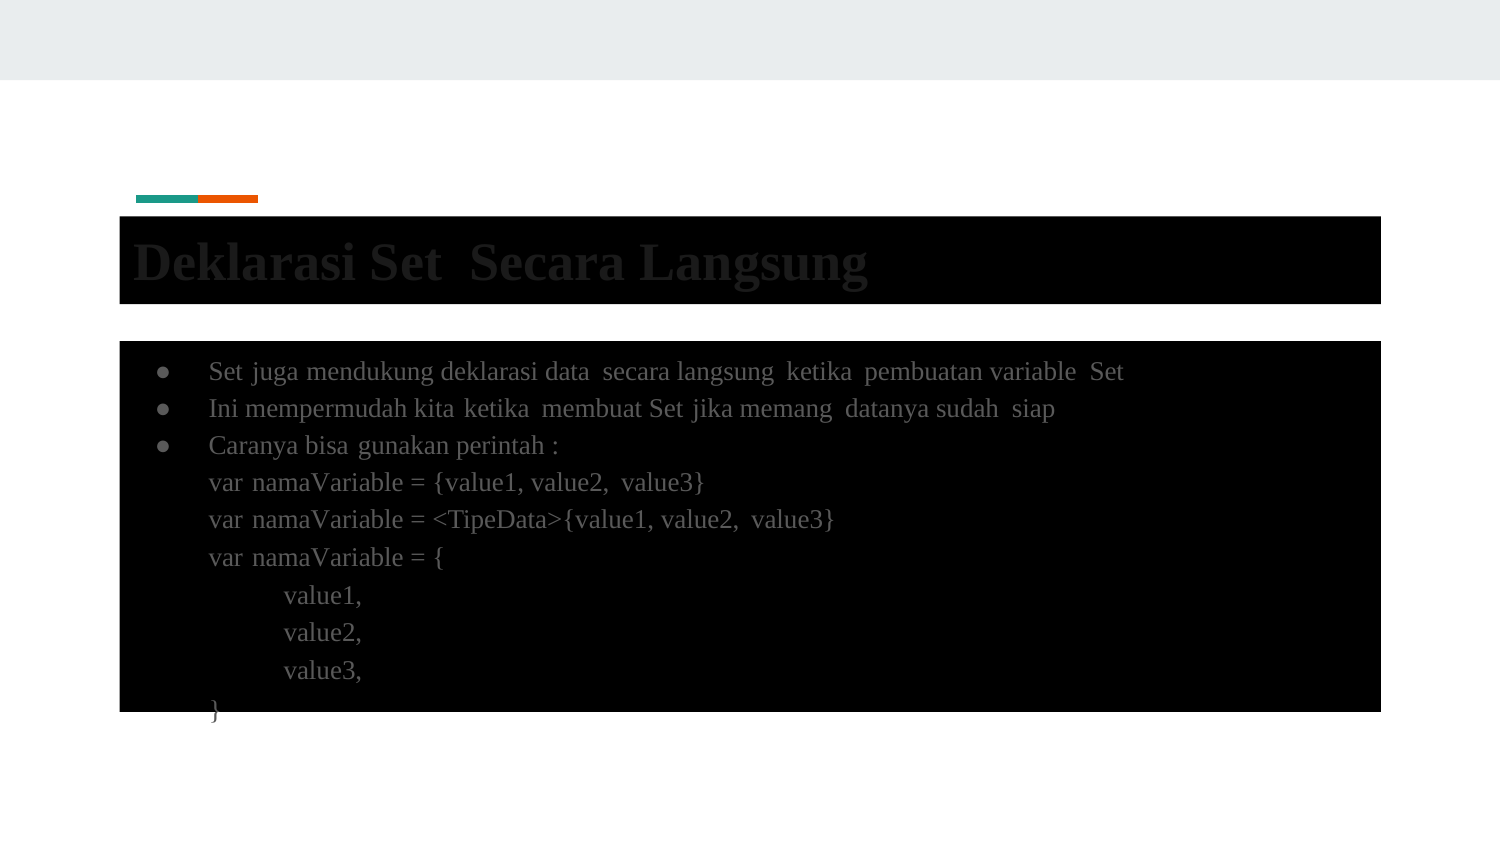

Deklarasi Set  Secara Langsung

●    Set juga mendukung deklarasi data secara langsung ketika pembuatan variable Set
●    Ini mempermudah kita ketika membuat Set jika memang datanya sudah siap
●    Caranya bisa gunakan perintah :
var namaVariable = {value1, value2, value3}
var namaVariable = <TipeData>{value1, value2, value3}
var namaVariable = {
value1,
value2,
value3,
}